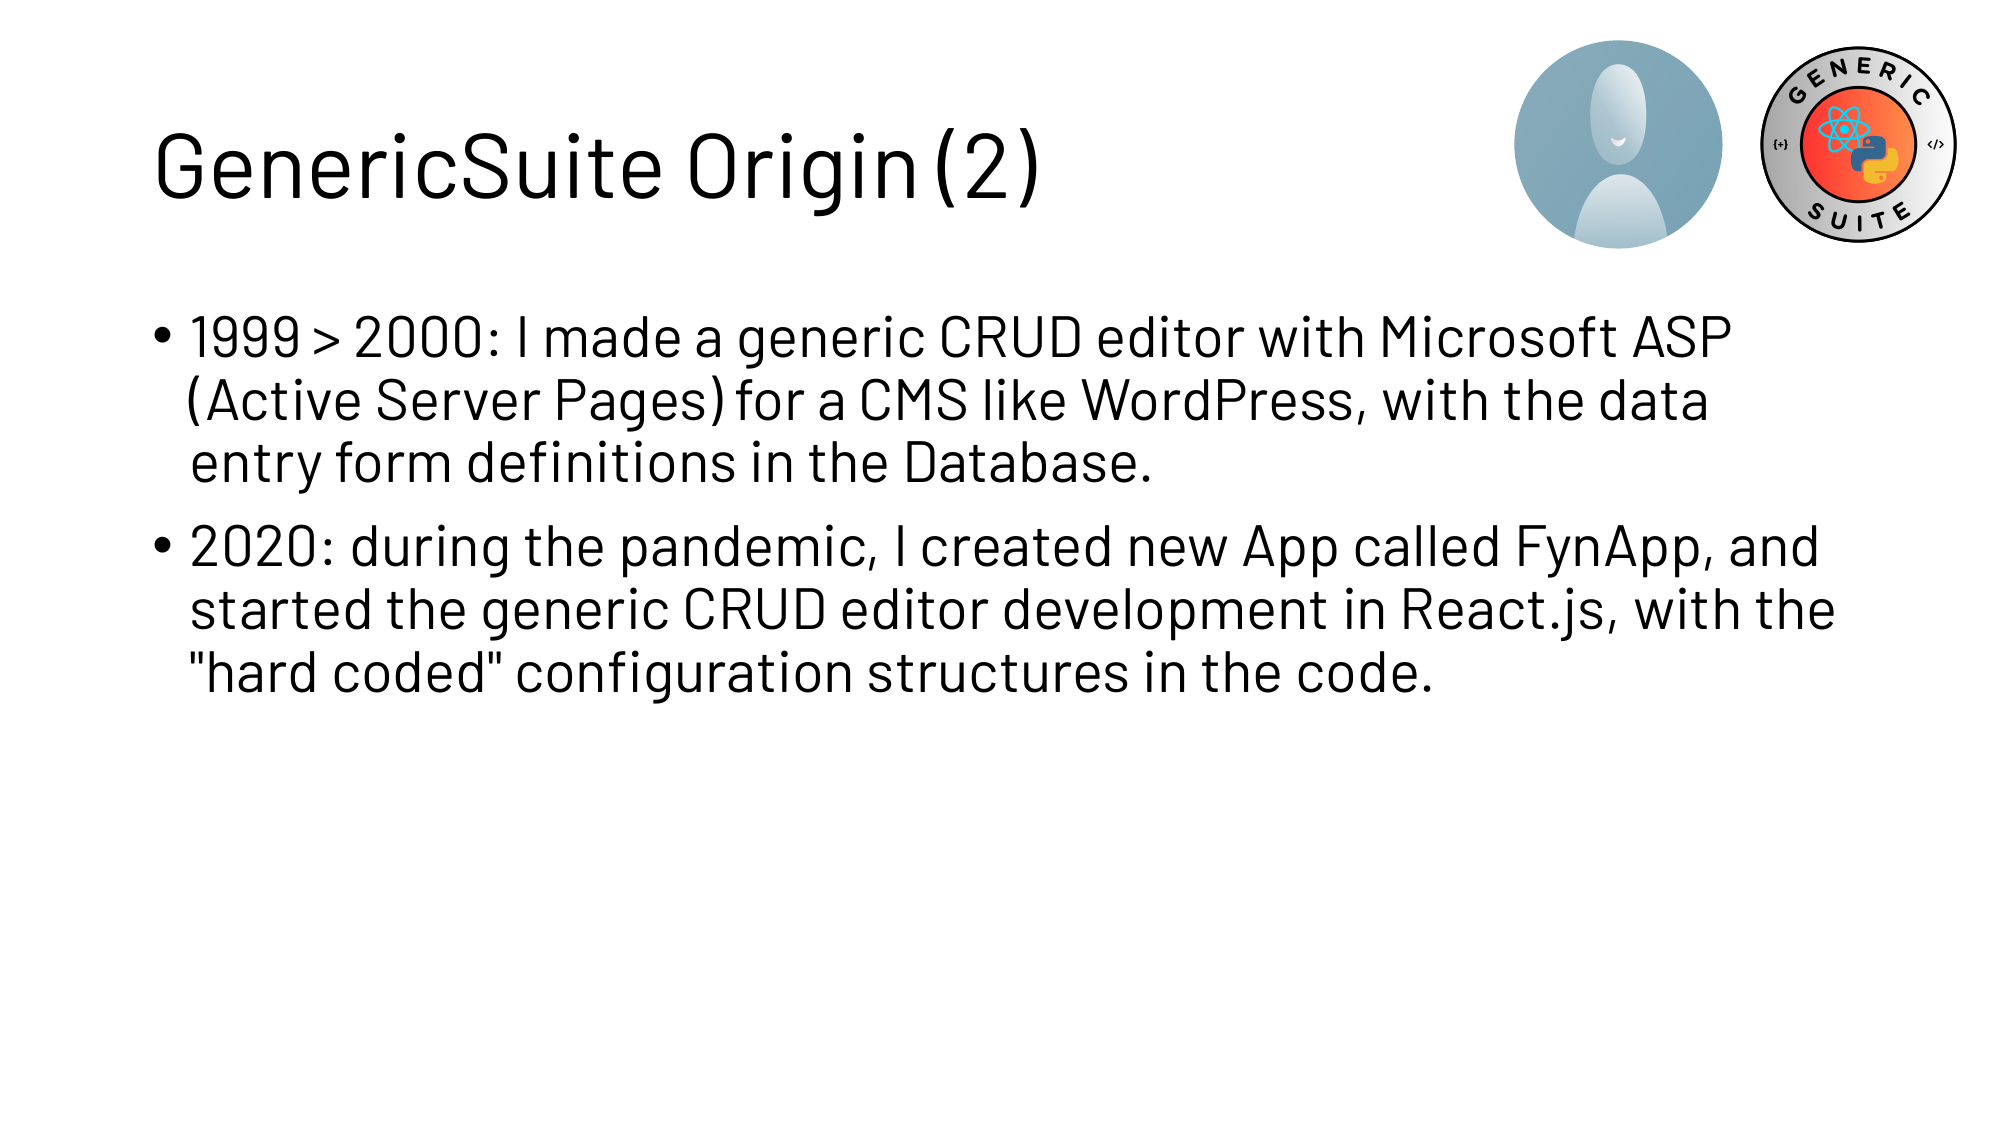

# GenericSuite Origin (2)
1999 > 2000: I made a generic CRUD editor with Microsoft ASP (Active Server Pages) for a CMS like WordPress, with the data entry form definitions in the Database.
2020: during the pandemic, I created new App called FynApp, and started the generic CRUD editor development in React.js, with the "hard coded" configuration structures in the code.